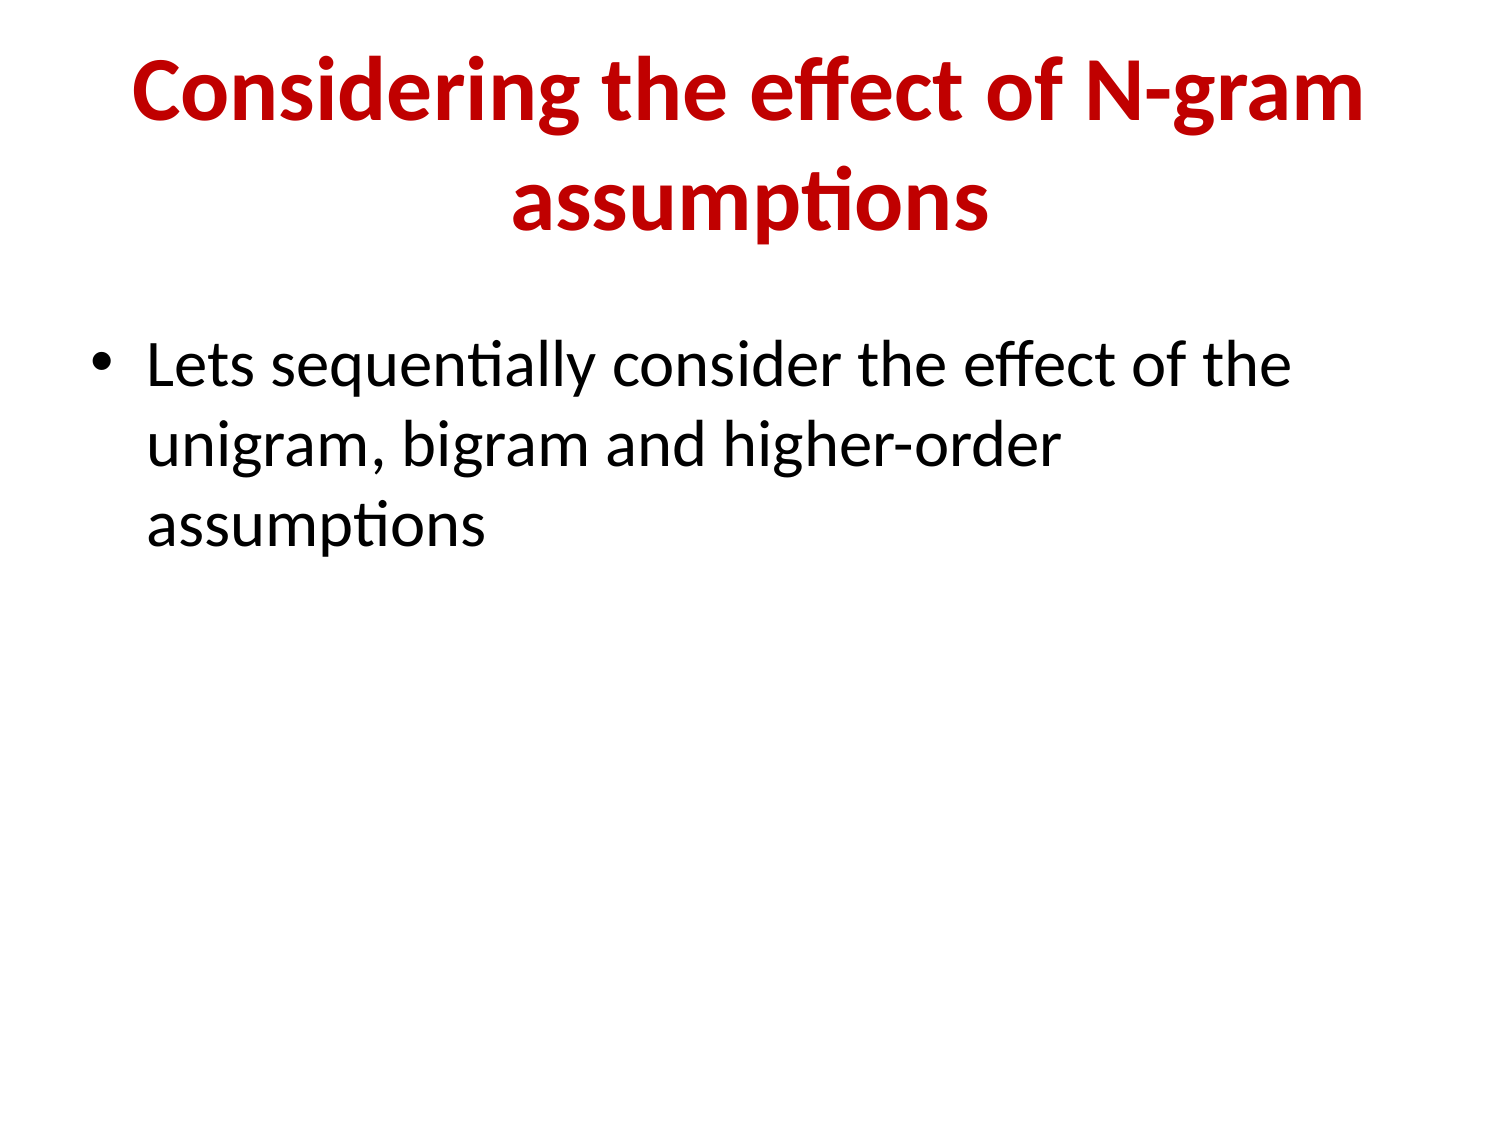

# Considering the effect of N-gram assumptions
Lets sequentially consider the effect of the unigram, bigram and higher-order assumptions